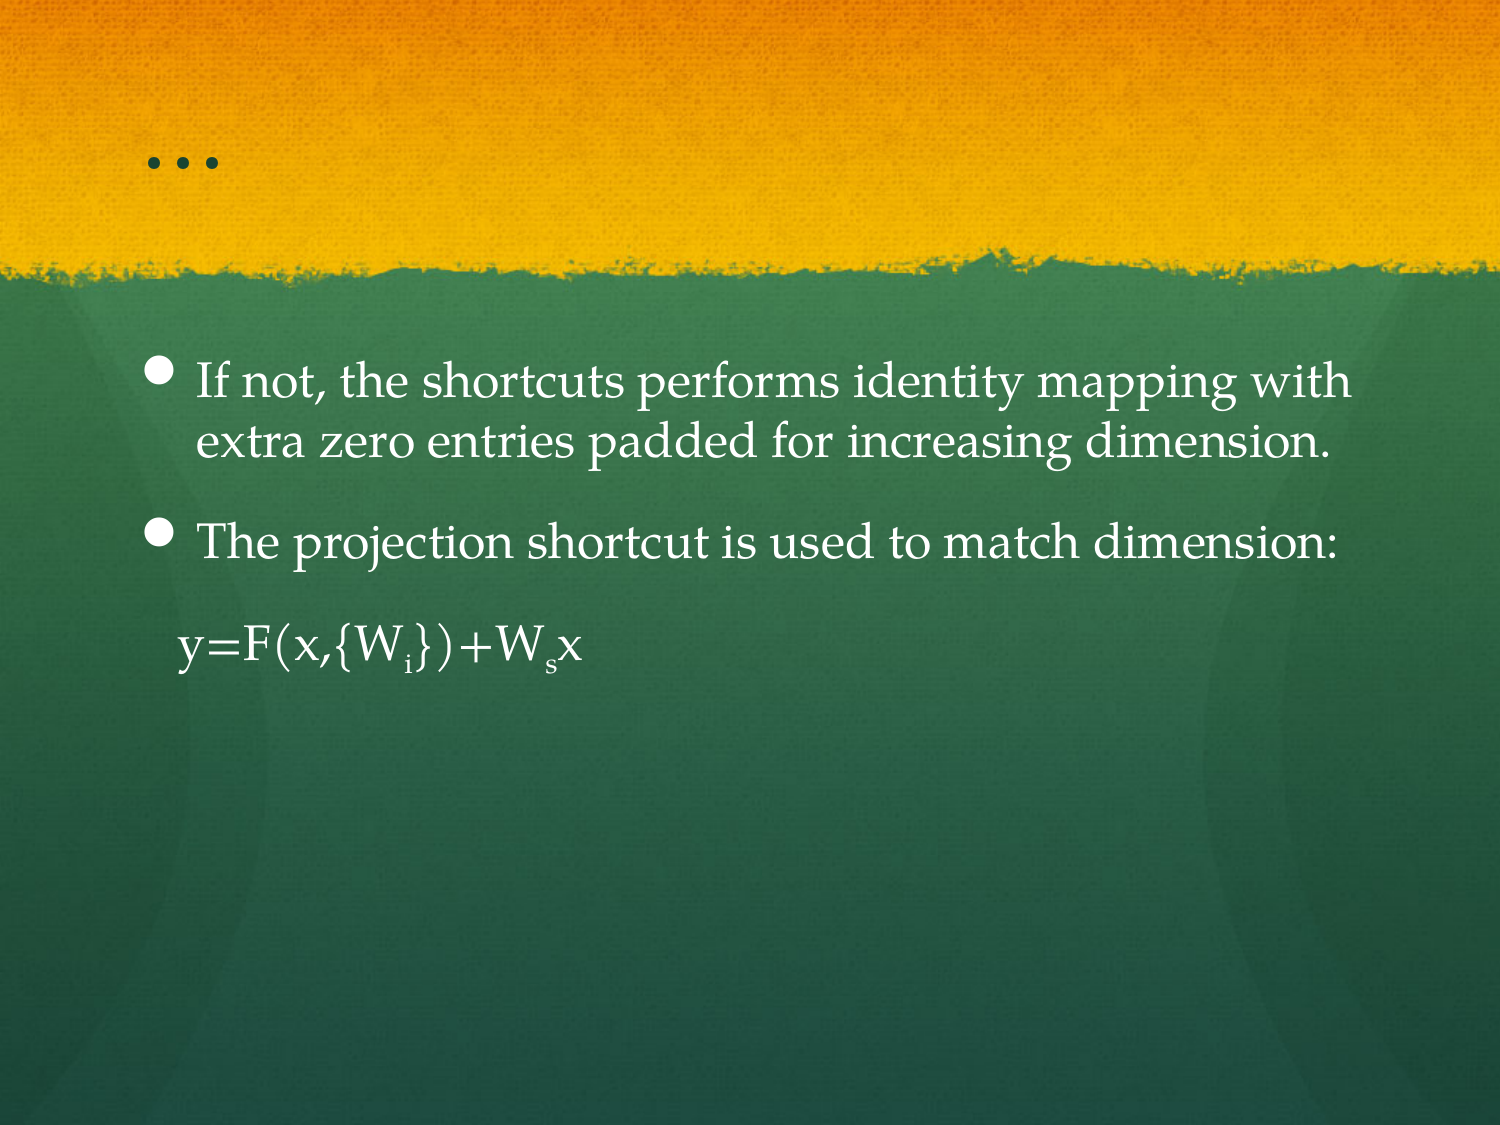

# …
If not, the shortcuts performs identity mapping with extra zero entries padded for increasing dimension.
The projection shortcut is used to match dimension:
   y=F(x,{Wi})+Wsx